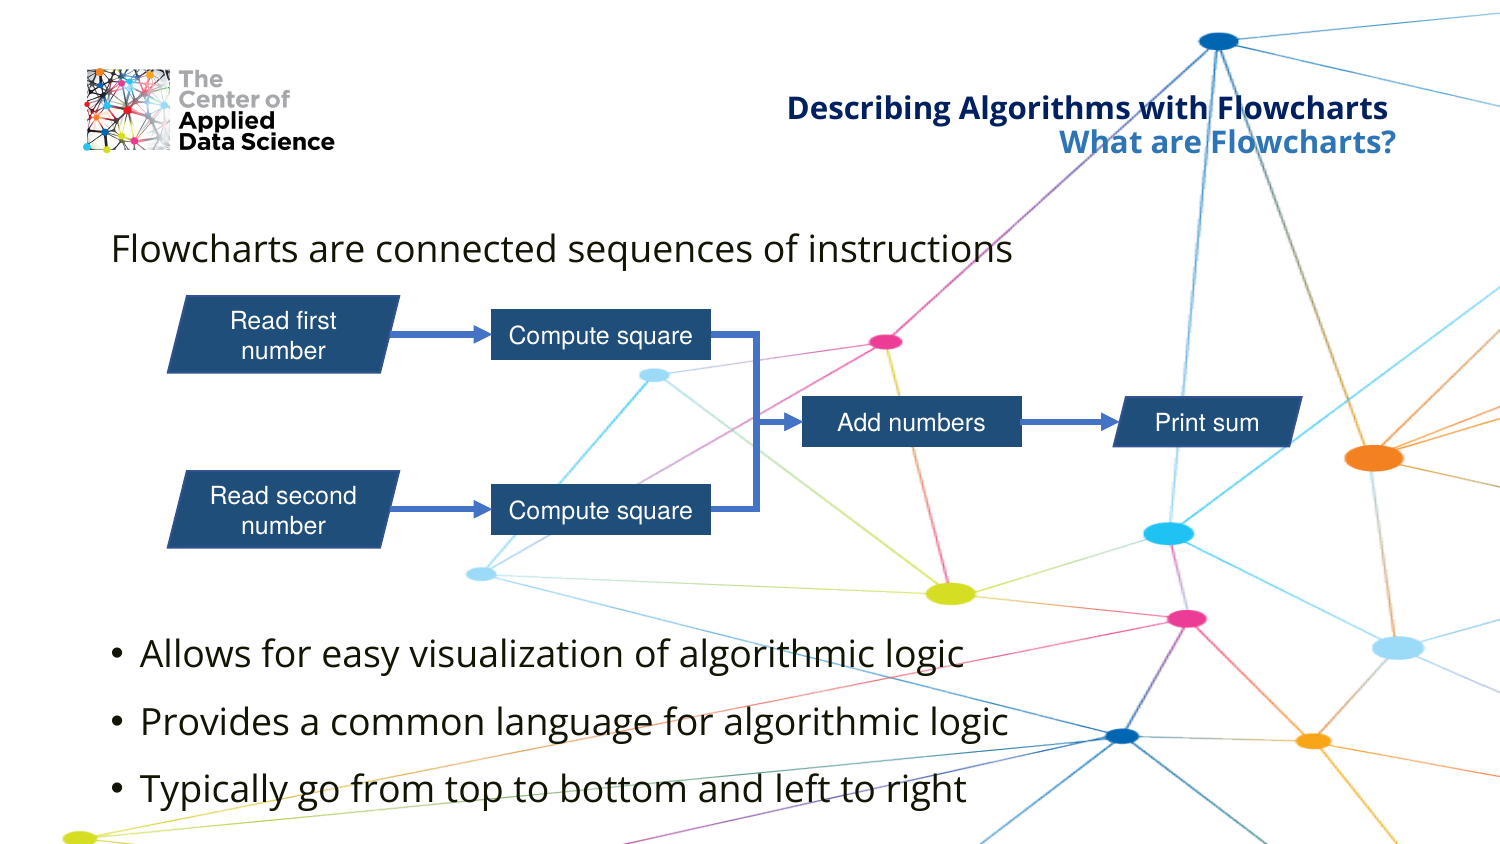

# Describing Algorithms with Flowcharts What are Flowcharts?
Flowcharts are connected sequences of instructions

Allows for easy visualization of algorithmic logic
Provides a common language for algorithmic logic
Typically go from top to bottom and left to right
Read first number
Compute square
Add numbers
Print sum
Read second number
Compute square